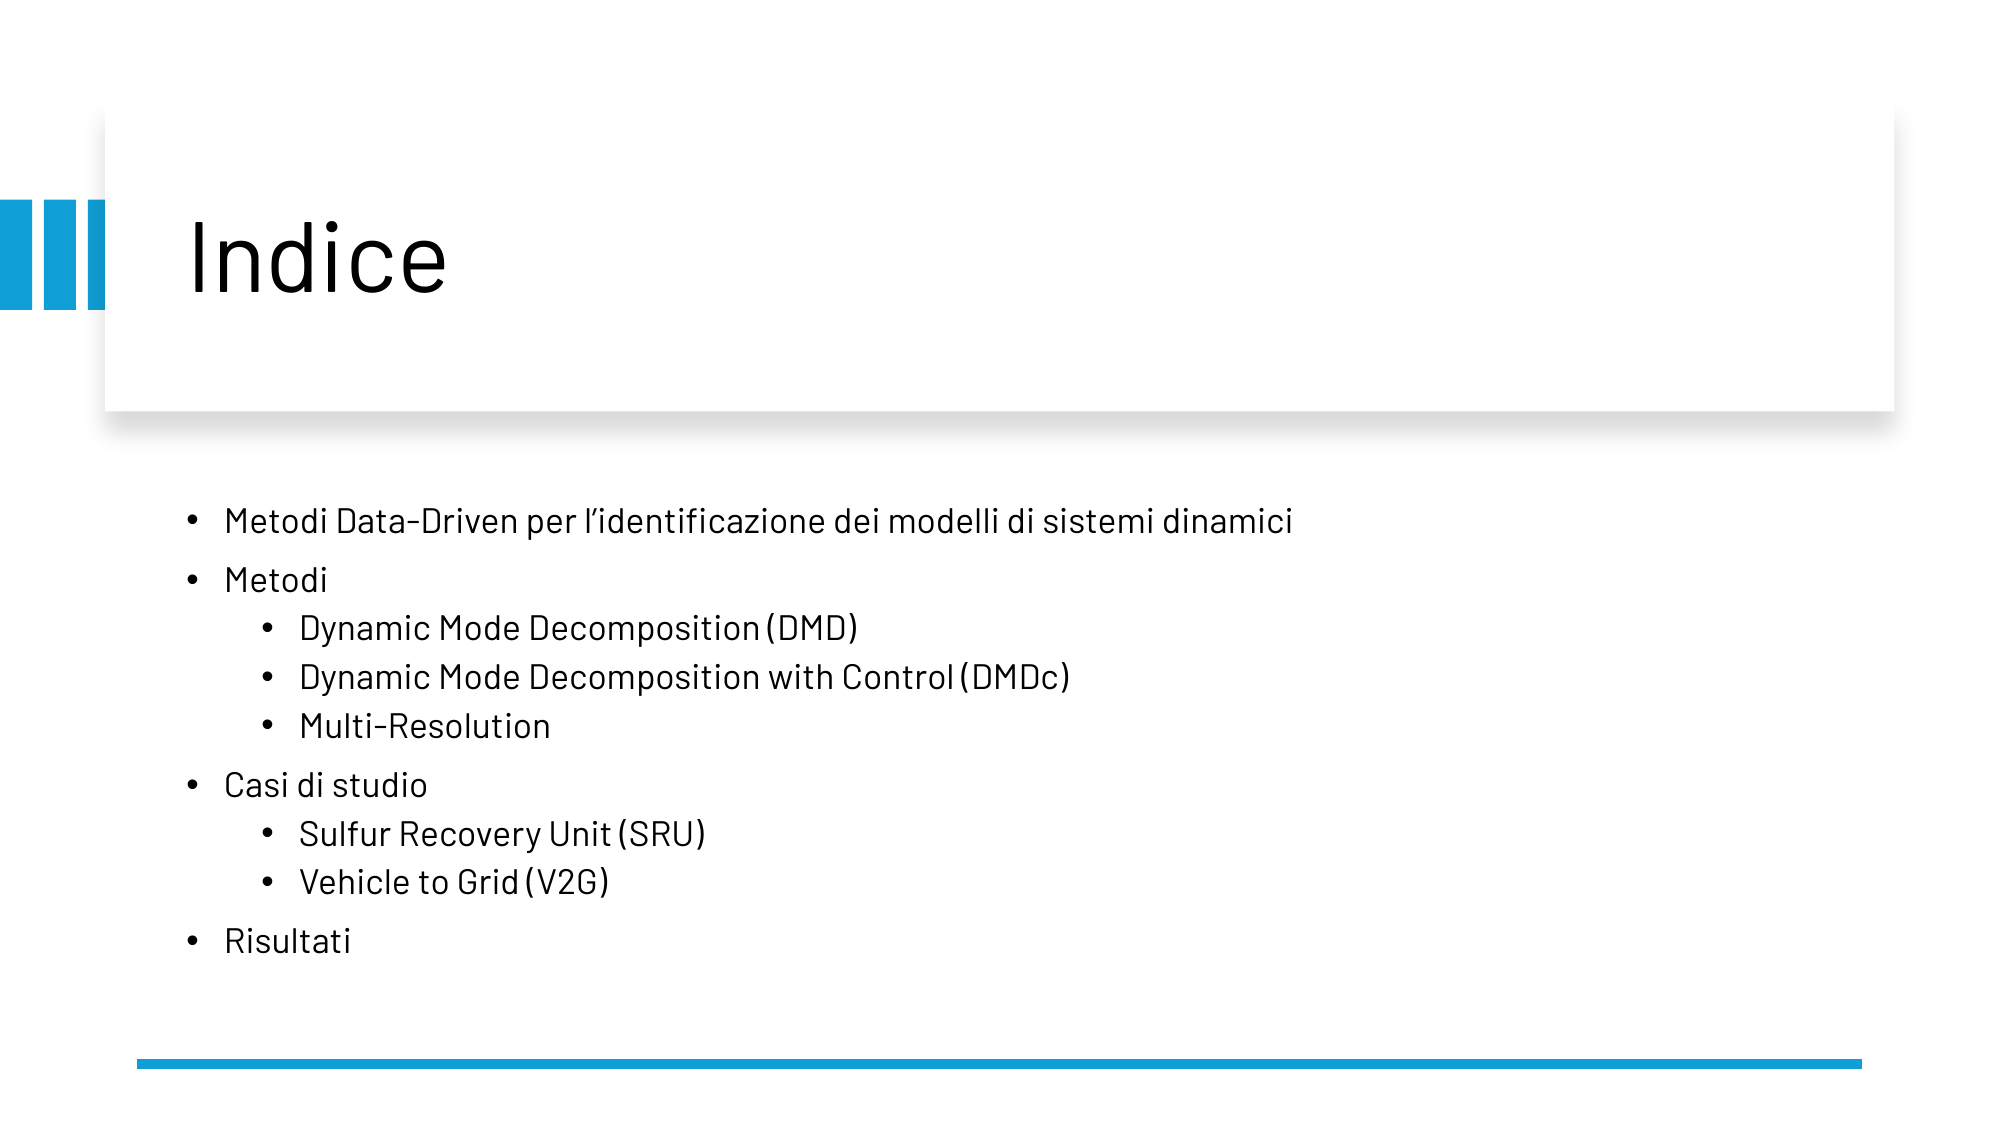

# Indice

Metodi Data-Driven per l’identificazione dei modelli di sistemi dinamici
Metodi
Dynamic Mode Decomposition (DMD)
Dynamic Mode Decomposition with Control (DMDc)
Multi-Resolution
Casi di studio
Sulfur Recovery Unit (SRU)
Vehicle to Grid (V2G)
Risultati